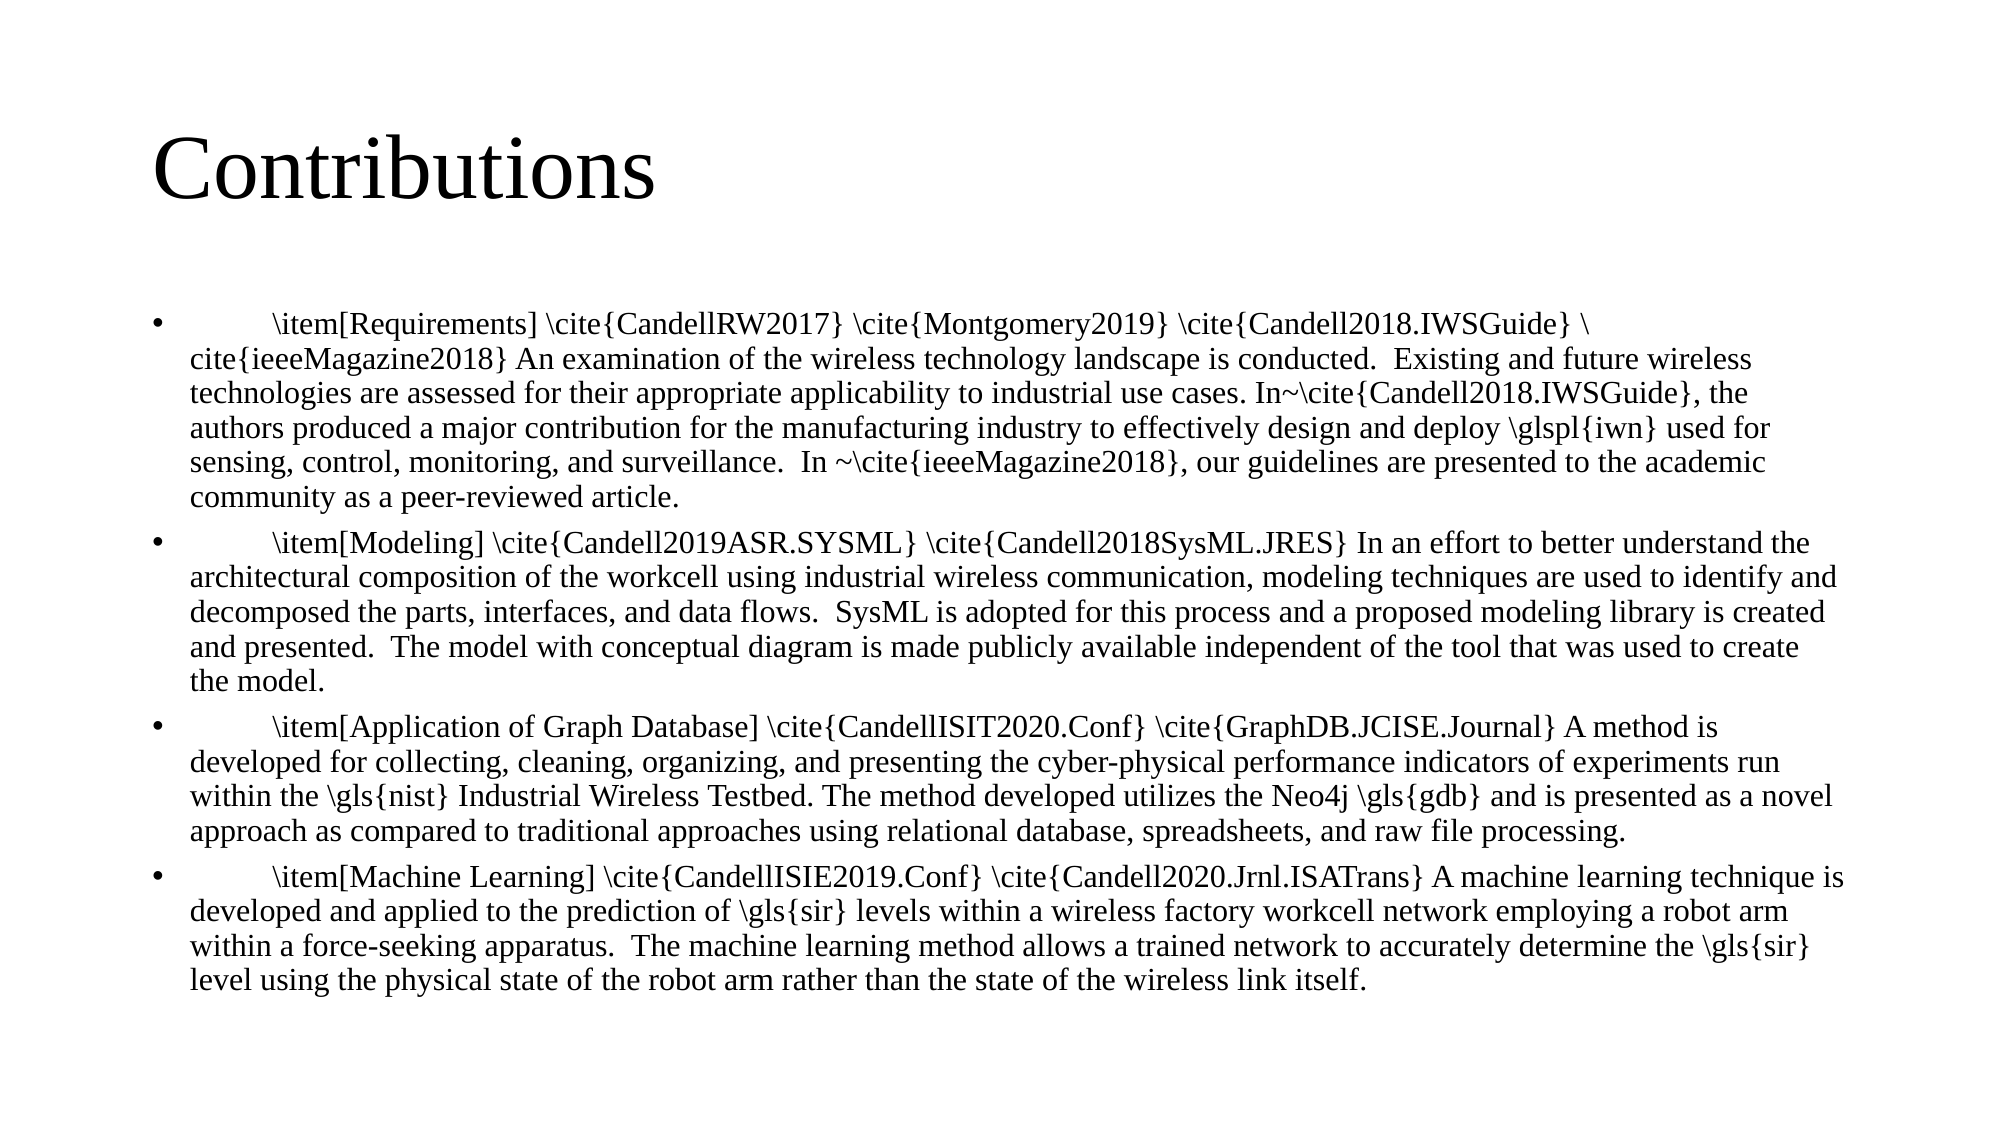

# Contributions
	\item[Requirements] \cite{CandellRW2017} \cite{Montgomery2019} \cite{Candell2018.IWSGuide} \cite{ieeeMagazine2018} An examination of the wireless technology landscape is conducted.  Existing and future wireless technologies are assessed for their appropriate applicability to industrial use cases. In~\cite{Candell2018.IWSGuide}, the authors produced a major contribution for the manufacturing industry to effectively design and deploy \glspl{iwn} used for sensing, control, monitoring, and surveillance.  In ~\cite{ieeeMagazine2018}, our guidelines are presented to the academic community as a peer-reviewed article.
	\item[Modeling] \cite{Candell2019ASR.SYSML} \cite{Candell2018SysML.JRES} In an effort to better understand the architectural composition of the workcell using industrial wireless communication, modeling techniques are used to identify and decomposed the parts, interfaces, and data flows.  SysML is adopted for this process and a proposed modeling library is created and presented.  The model with conceptual diagram is made publicly available independent of the tool that was used to create the model.
	\item[Application of Graph Database] \cite{CandellISIT2020.Conf} \cite{GraphDB.JCISE.Journal} A method is developed for collecting, cleaning, organizing, and presenting the cyber-physical performance indicators of experiments run within the \gls{nist} Industrial Wireless Testbed. The method developed utilizes the Neo4j \gls{gdb} and is presented as a novel approach as compared to traditional approaches using relational database, spreadsheets, and raw file processing.
	\item[Machine Learning] \cite{CandellISIE2019.Conf} \cite{Candell2020.Jrnl.ISATrans} A machine learning technique is developed and applied to the prediction of \gls{sir} levels within a wireless factory workcell network employing a robot arm within a force-seeking apparatus.  The machine learning method allows a trained network to accurately determine the \gls{sir} level using the physical state of the robot arm rather than the state of the wireless link itself.